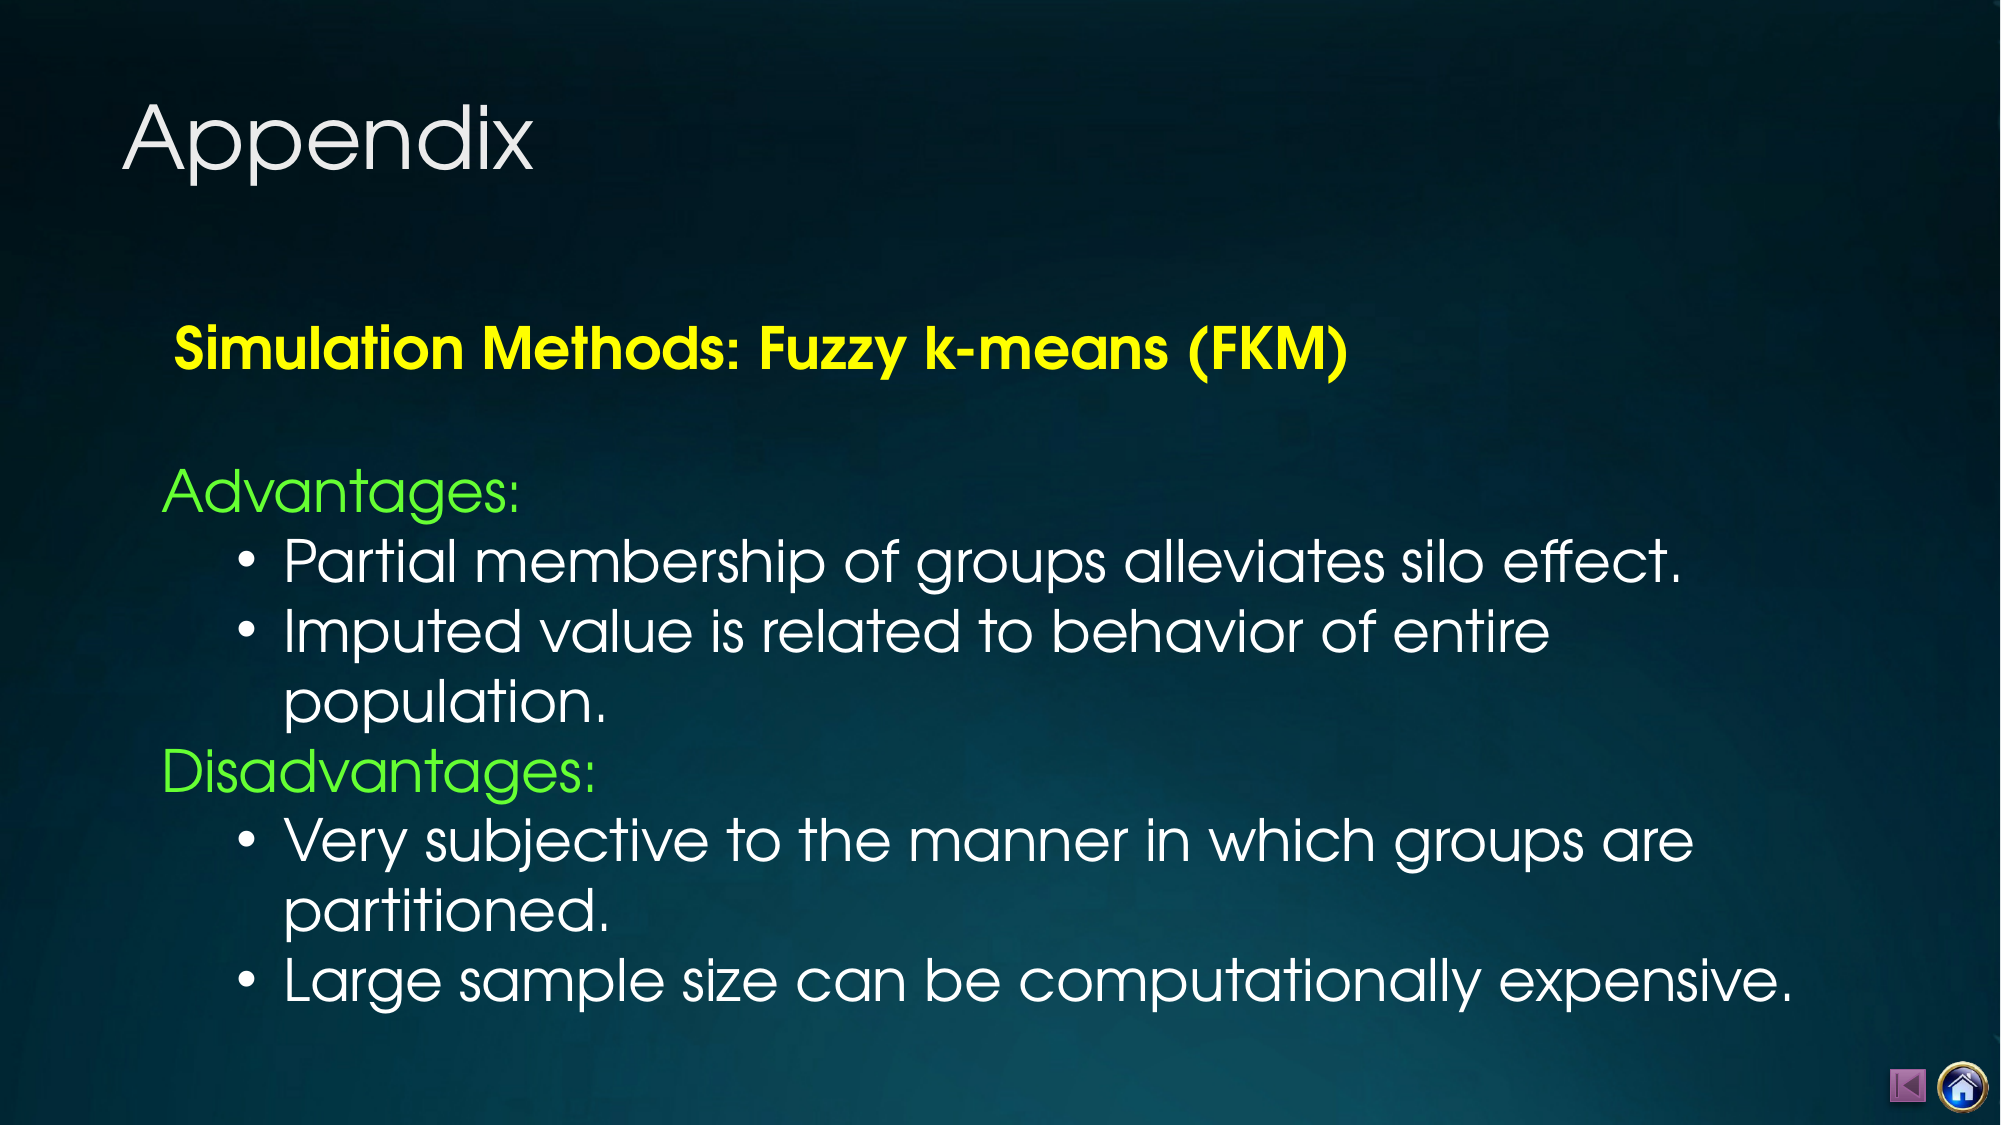

# Appendix
Simulation Methods: Fuzzy k-means (FKM)

Advantages:
Partial membership of groups alleviates silo effect.
Imputed value is related to behavior of entire population.
Disadvantages:
Very subjective to the manner in which groups are partitioned.
Large sample size can be computationally expensive.